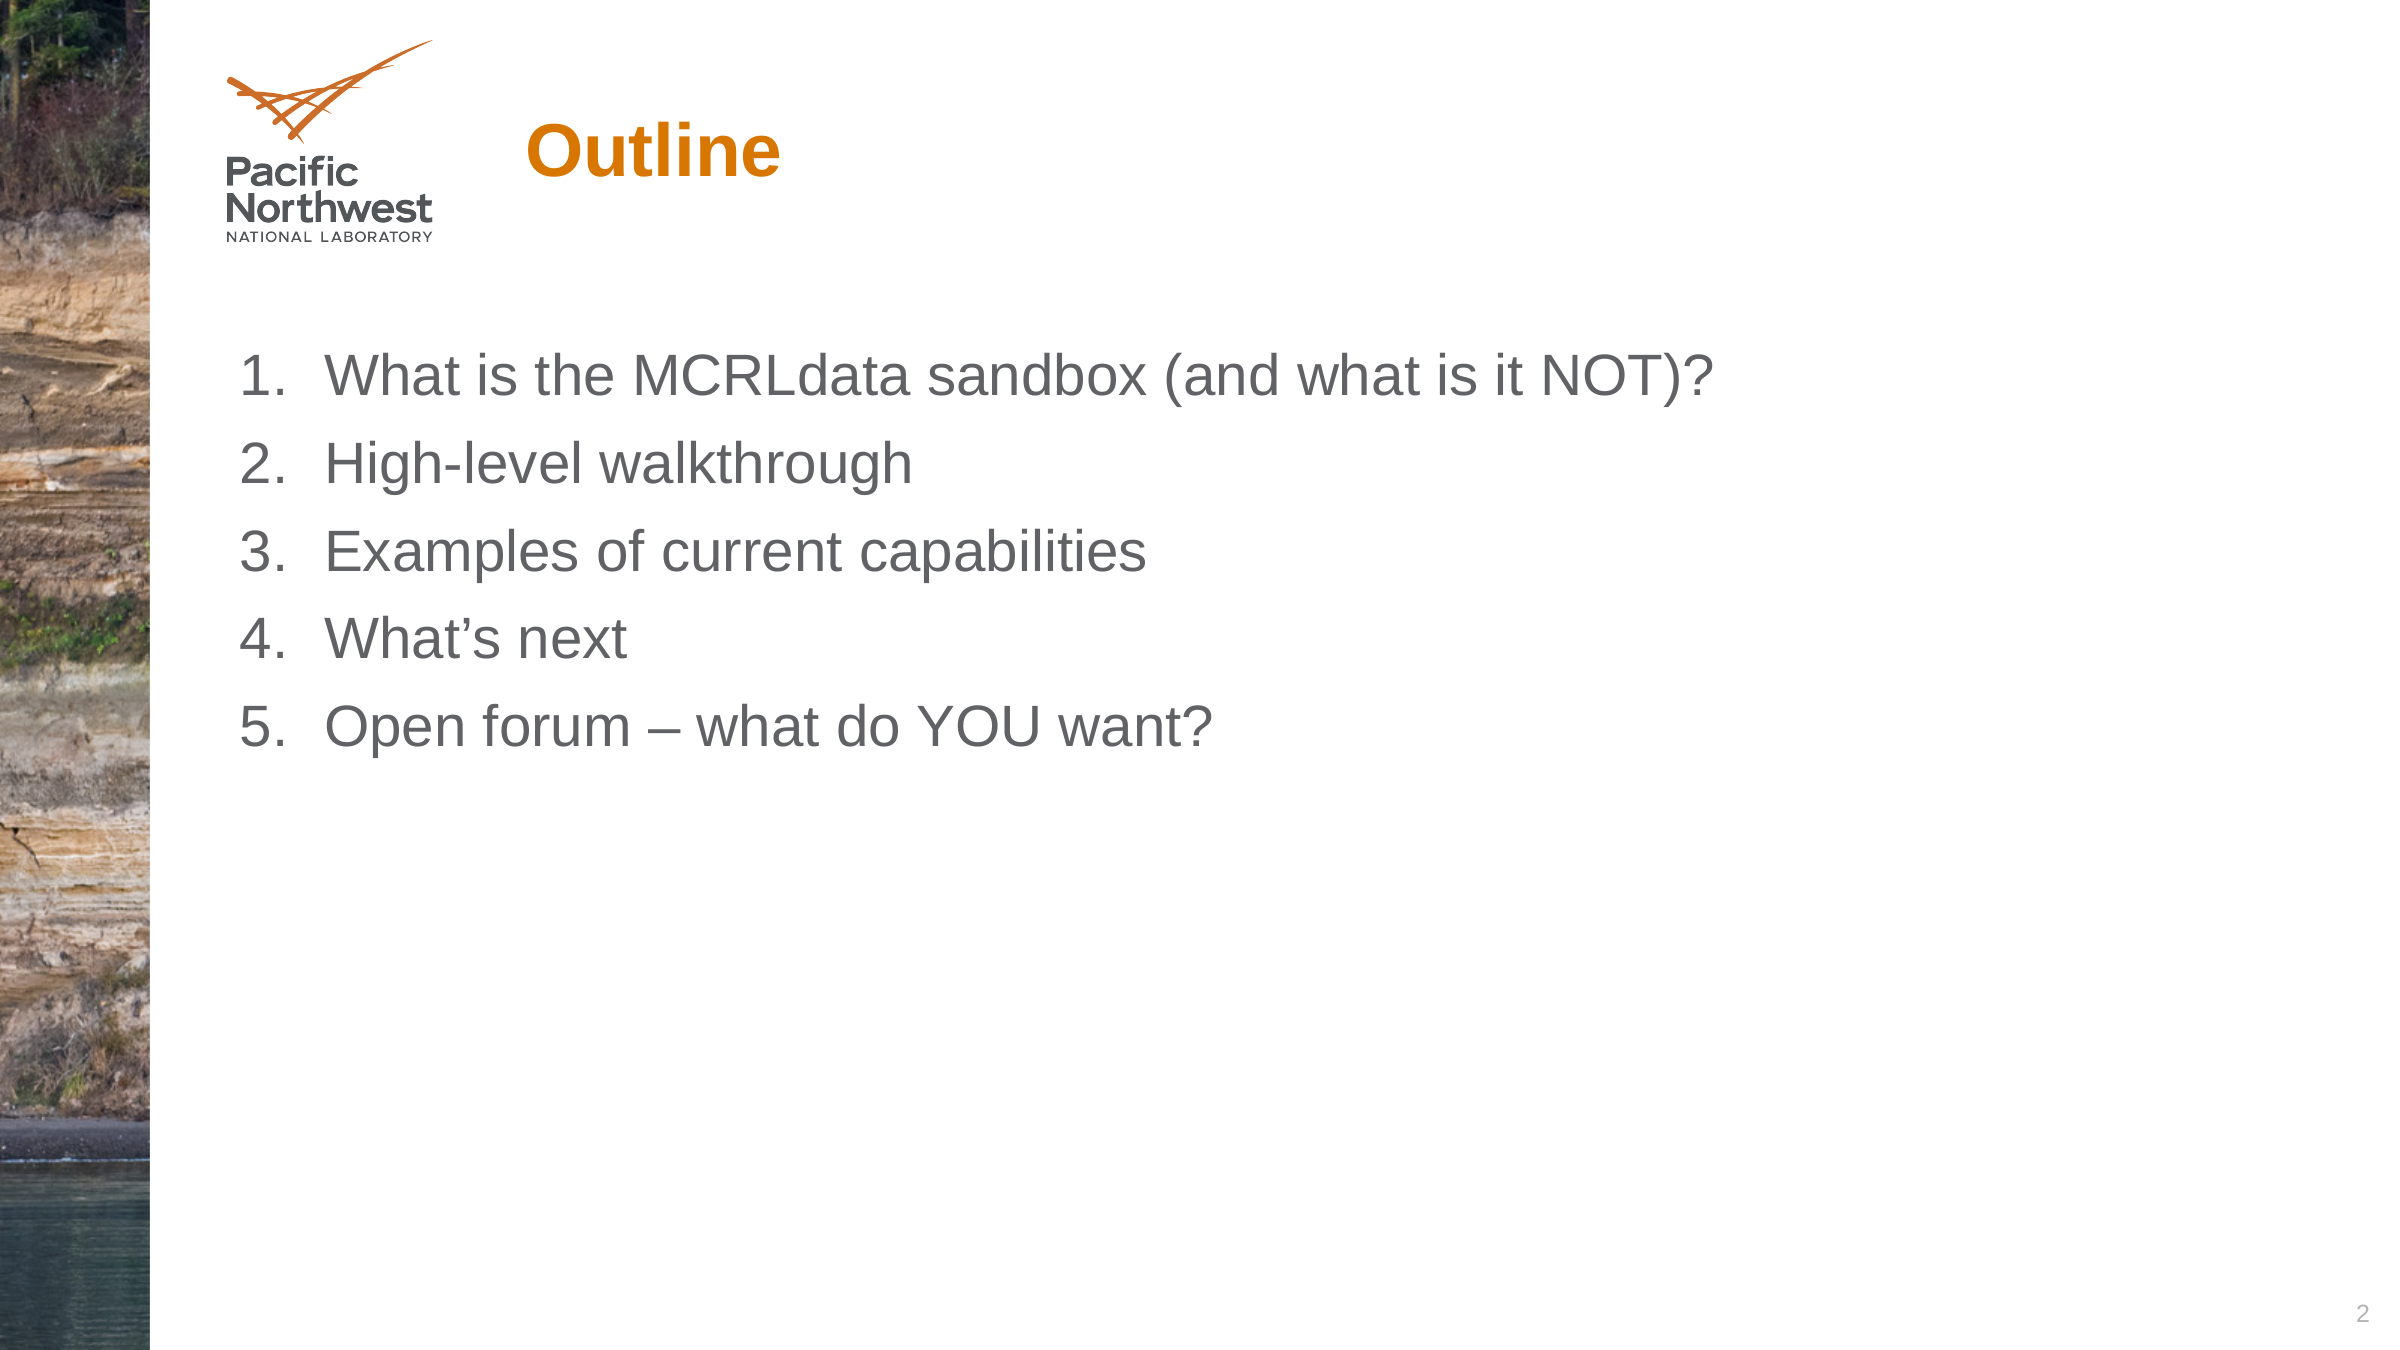

# Outline
What is the MCRLdata sandbox (and what is it NOT)?
High-level walkthrough
Examples of current capabilities
What’s next
Open forum – what do YOU want?

2